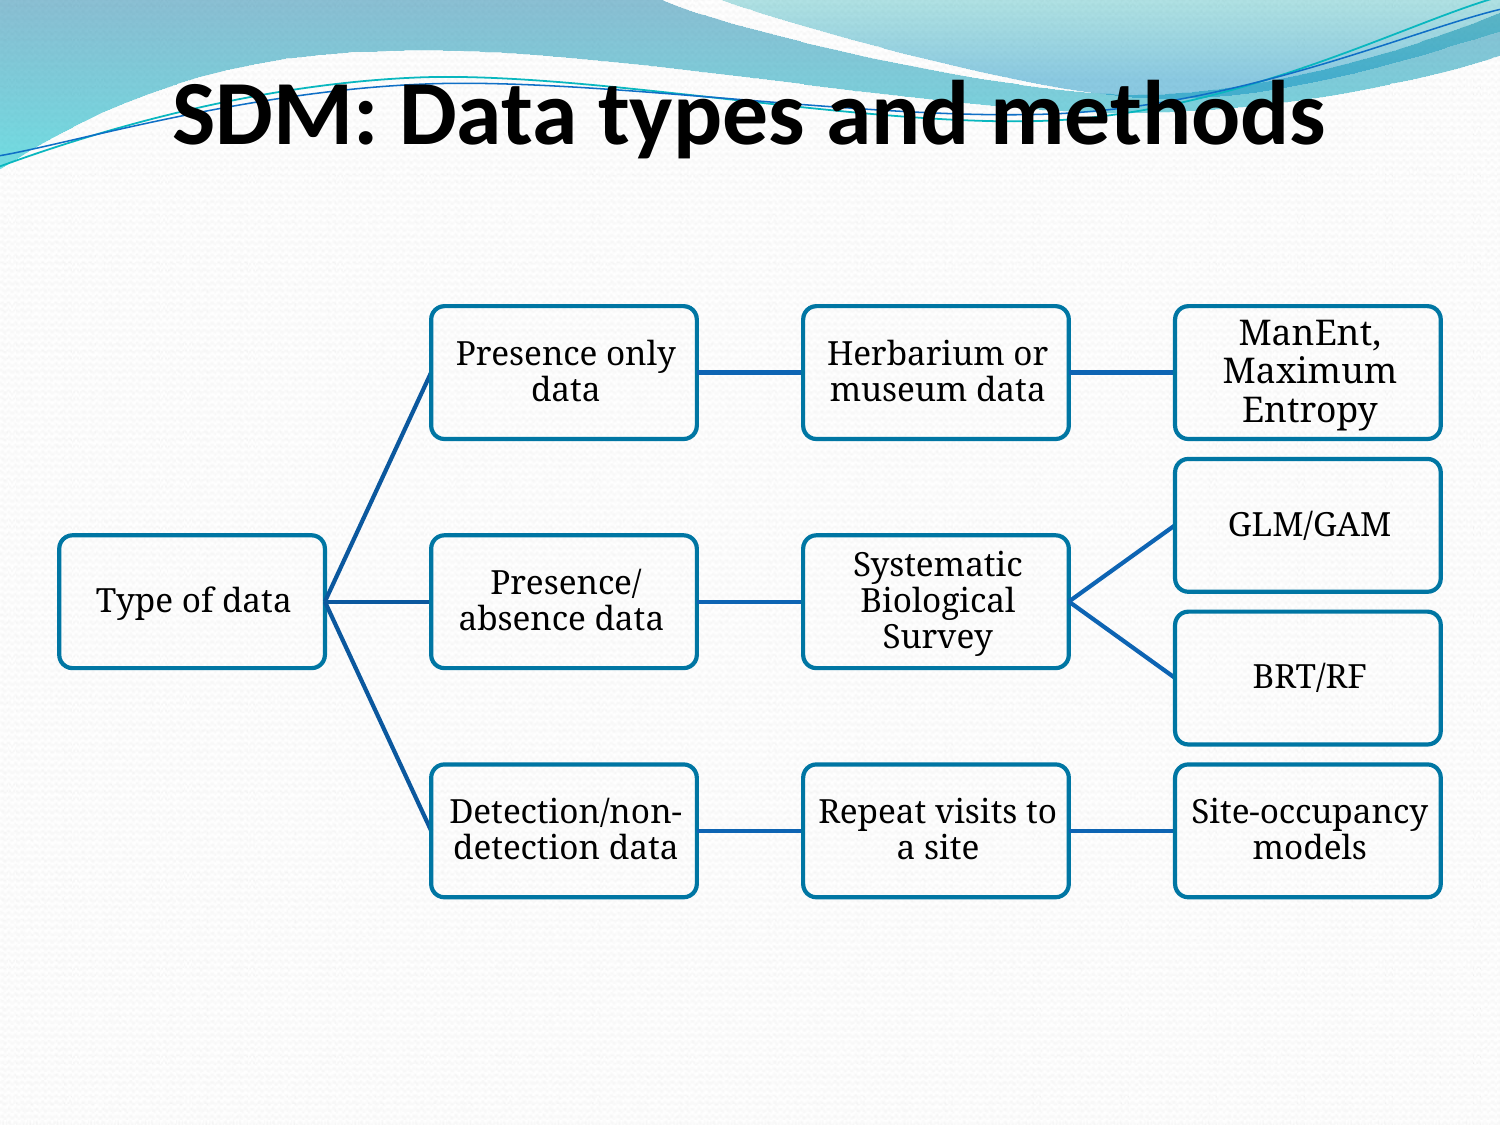

SDM: Data types and methods
Type of data

Presence only data

Herbarium or museum data

ManEnt, Maximum Entropy

Presence/absence data

Systematic Biological Survey

GLM/GAM

BRT/RF

Detection/non-detection data

Repeat visits to a site

Site-occupancy models